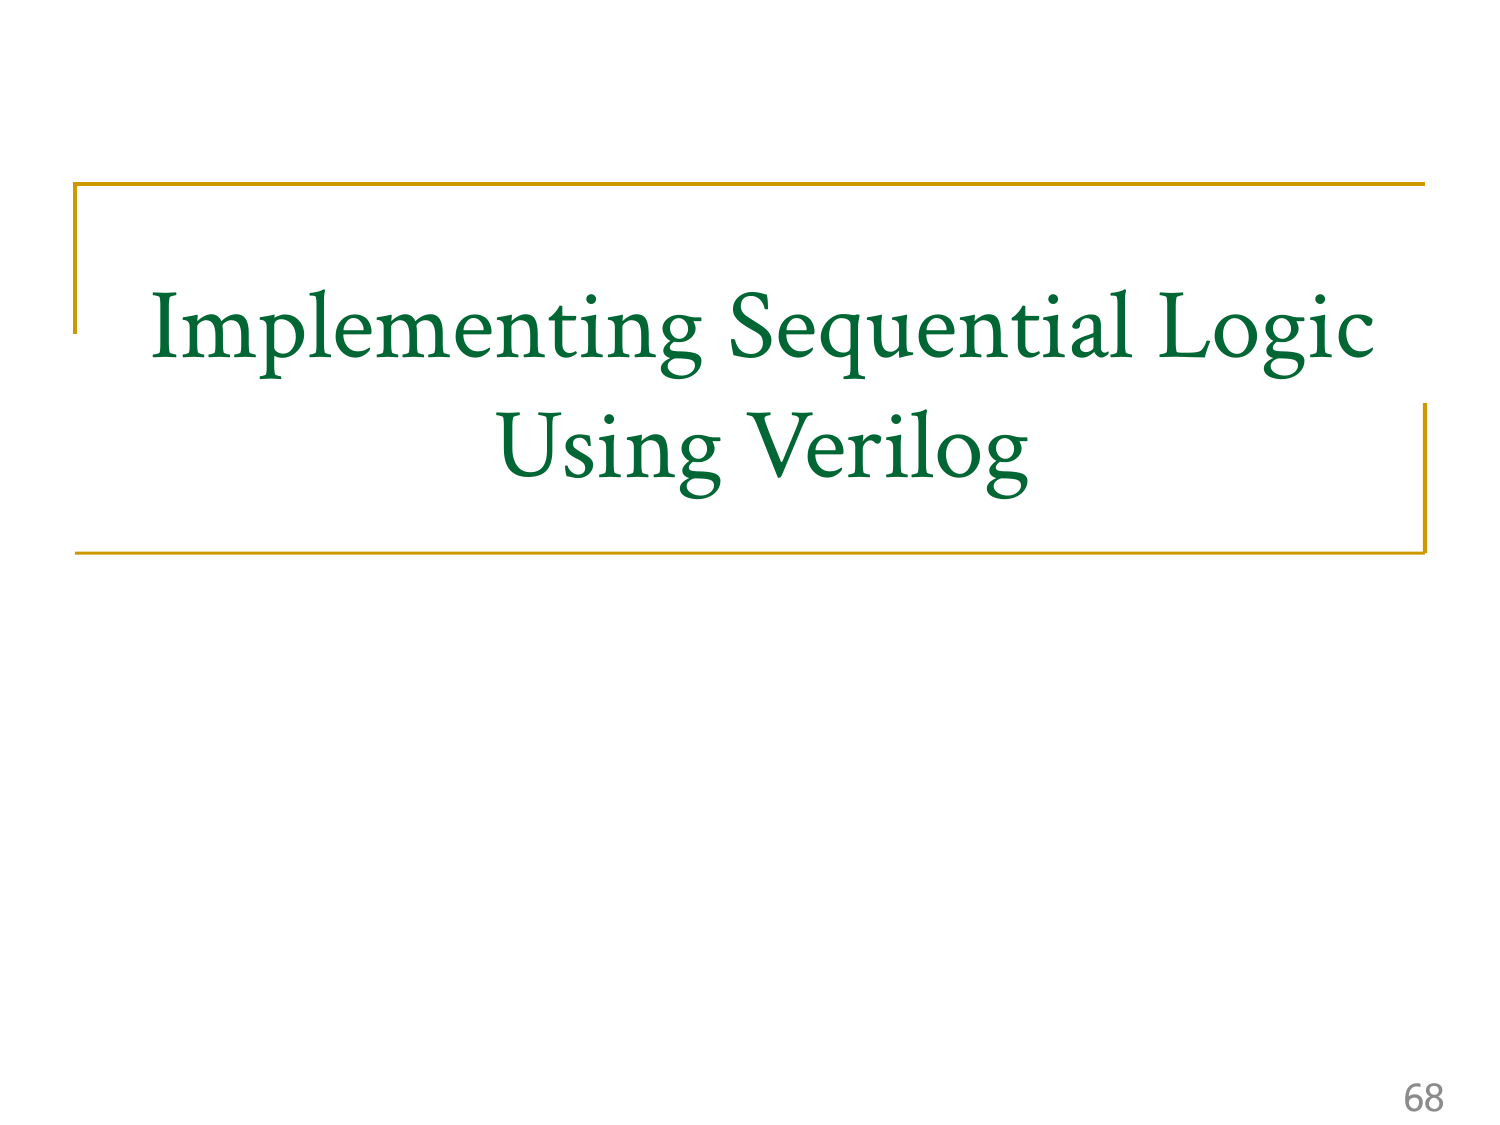

# Implementing Sequential Logic Using Verilog

68